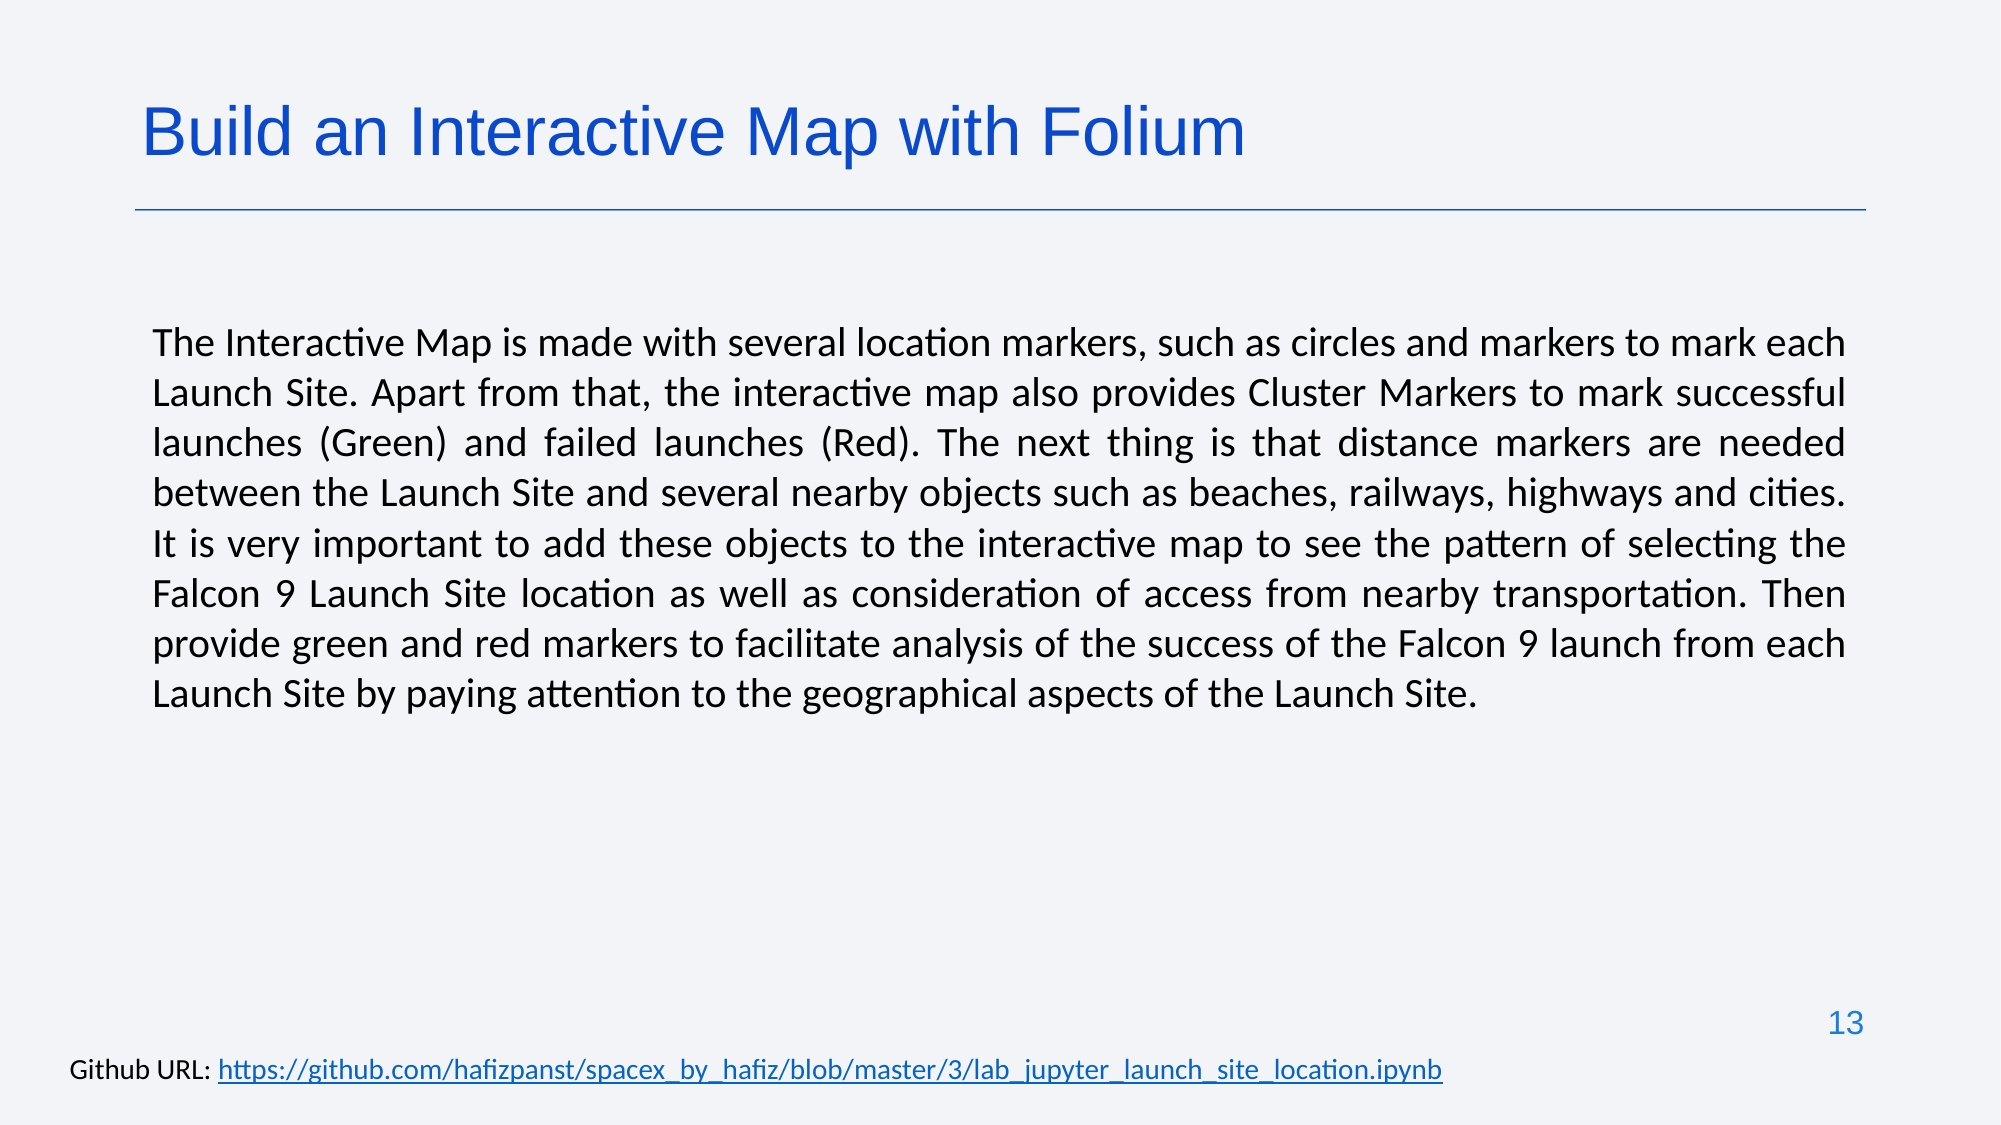

Build an Interactive Map with Folium
The Interactive Map is made with several location markers, such as circles and markers to mark each Launch Site. Apart from that, the interactive map also provides Cluster Markers to mark successful launches (Green) and failed launches (Red). The next thing is that distance markers are needed between the Launch Site and several nearby objects such as beaches, railways, highways and cities. It is very important to add these objects to the interactive map to see the pattern of selecting the Falcon 9 Launch Site location as well as consideration of access from nearby transportation. Then provide green and red markers to facilitate analysis of the success of the Falcon 9 launch from each Launch Site by paying attention to the geographical aspects of the Launch Site.
13
Github URL: https://github.com/hafizpanst/spacex_by_hafiz/blob/master/3/lab_jupyter_launch_site_location.ipynb